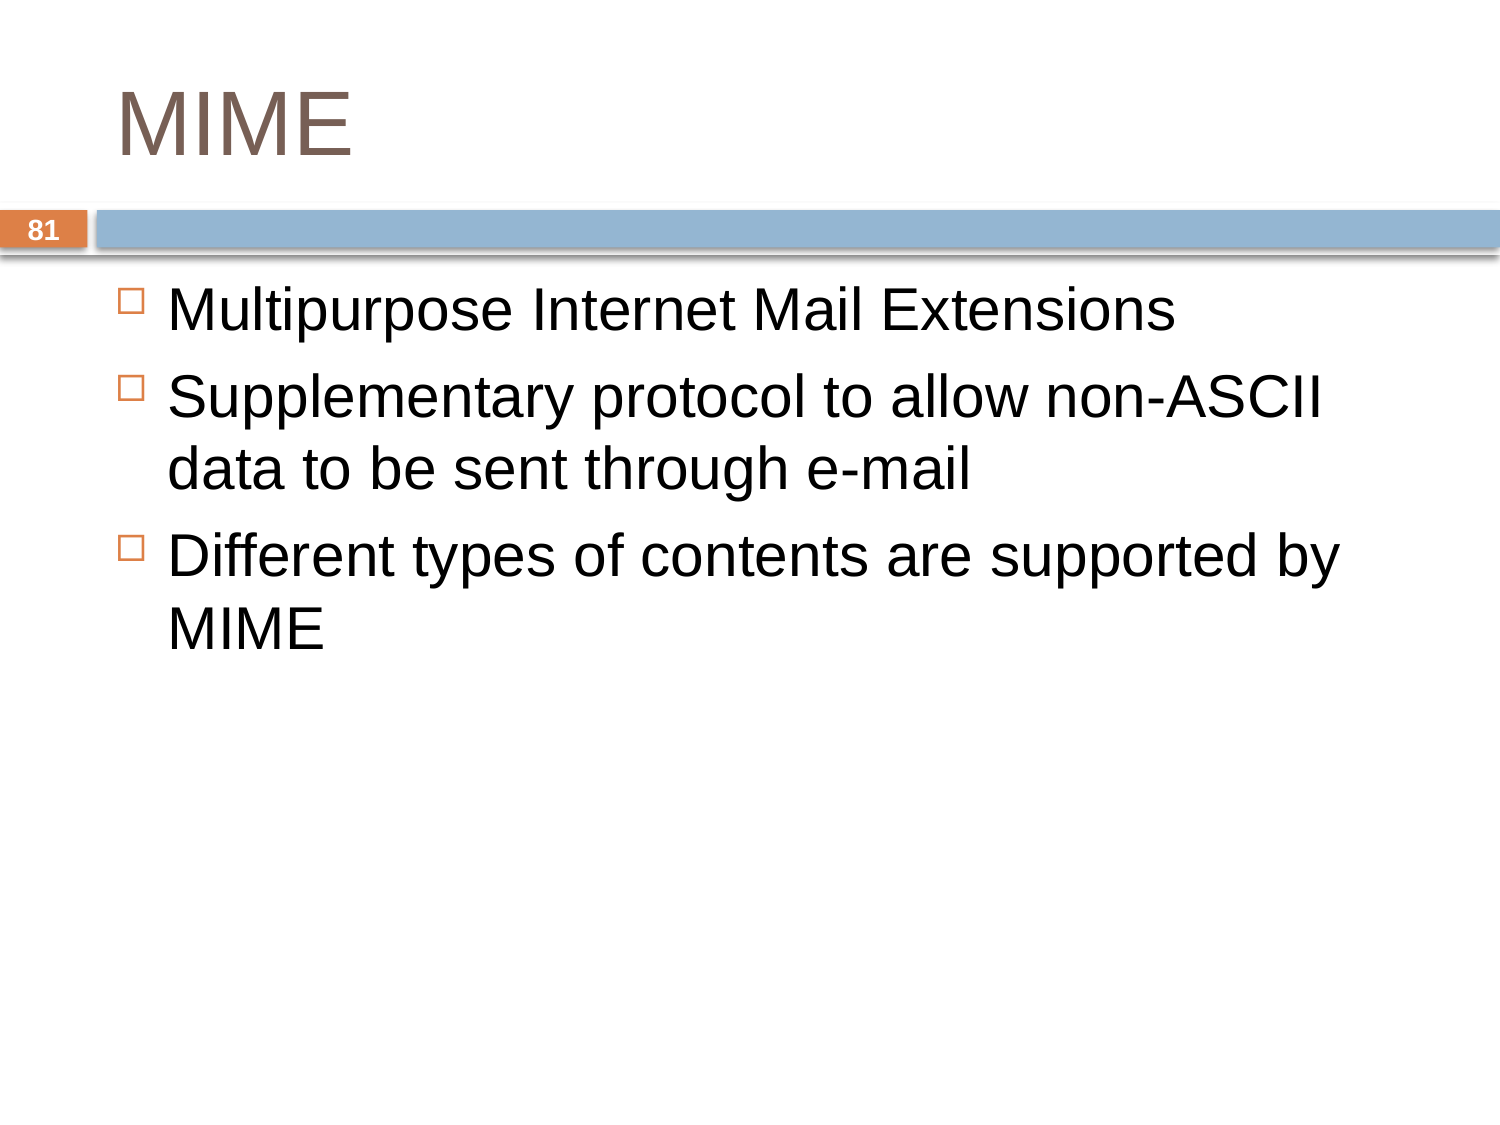

# MIME
81
Multipurpose Internet Mail Extensions
Supplementary protocol to allow non-ASCII data to be sent through e-mail
Different types of contents are supported by MIME